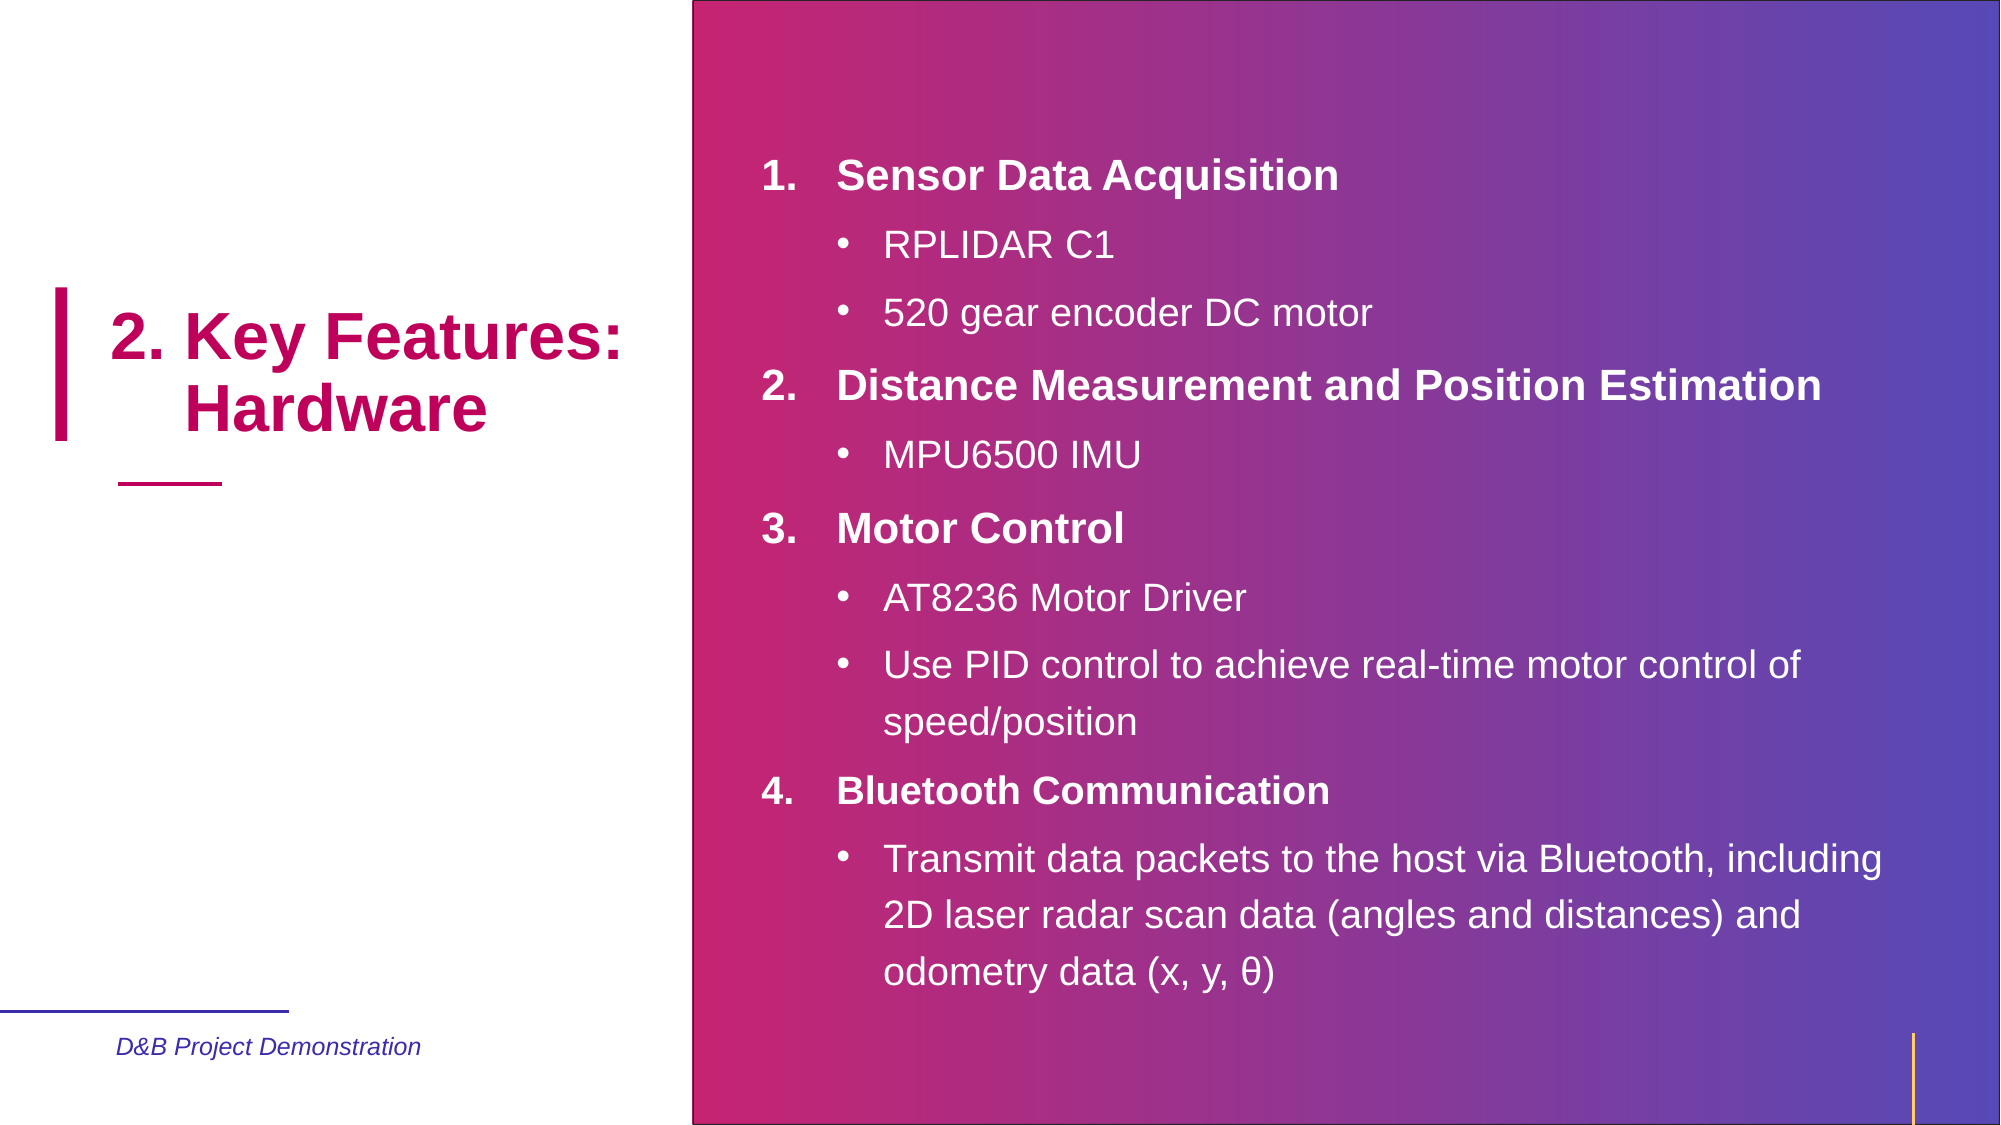

Sensor Data Acquisition
RPLIDAR C1
520 gear encoder DC motor
Distance Measurement and Position Estimation
MPU6500 IMU
Motor Control
AT8236 Motor Driver
Use PID control to achieve real-time motor control of speed/position
Bluetooth Communication
Transmit data packets to the host via Bluetooth, including 2D laser radar scan data (angles and distances) and odometry data (x, y, θ)
# 2. Key Features: Hardware
D&B Project Demonstration
6